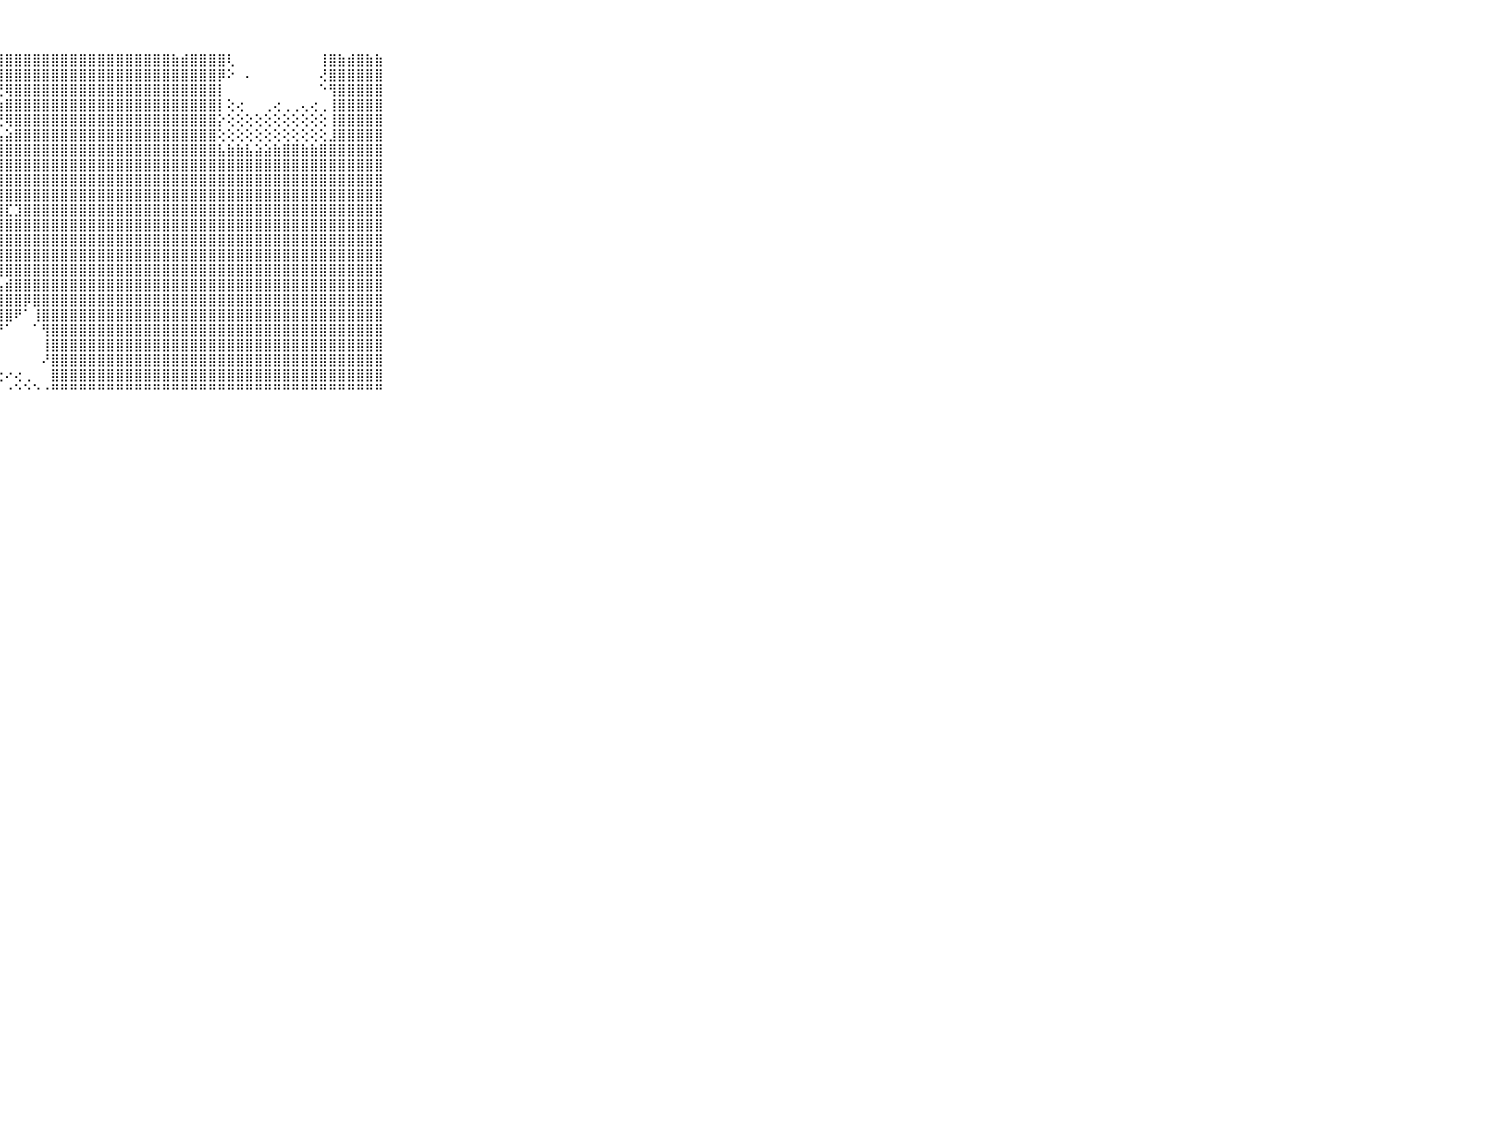

⠀⠀⠀⠀⠀⠀⠀⠀⠀⠀⠀⣵⣷⣷⣷⣷⣷⣷⣷⣿⣷⣾⣿⣿⣿⣿⣿⣿⣿⣿⣿⣿⣿⣿⣿⣿⣿⣿⣿⣿⣿⣿⣿⣿⣿⣿⣷⣾⣿⣿⣿⣿⢇⠀⠀⠀⠀⠀⠀⠀⠀⠀⢸⣿⣷⣾⣿⣷⣷⠀⠀⠀⠀⠀⠀⠀⠀⠀⠀⠀⠀
⠀⠀⠀⠀⠀⠀⠀⠀⠀⠀⠀⢜⢻⣿⣿⣿⣿⣿⣿⡿⢿⢿⢿⢿⢿⣿⣿⣿⣿⣿⣿⣿⣿⣿⣿⣿⣿⣿⣿⣿⣿⣿⣿⣿⣿⣿⣿⣿⣿⣿⣿⡿⠕⠀⠄⠀⠀⠀⠀⠀⠀⠀⢜⣿⣿⣿⣿⣿⣿⠀⠀⠀⠀⠀⠀⠀⠀⠀⠀⠀⠀
⠀⠀⠀⠀⠀⠀⠀⠀⠀⠀⠀⣿⣿⣿⣿⣿⣿⢏⢕⢅⢄⢕⢕⢕⢕⢝⢟⢟⢿⣿⣿⣿⣿⣿⣿⣿⣿⣿⣿⣿⣿⣿⣿⣿⣿⣿⣿⣿⣿⣿⣿⡇⠀⠀⠀⠀⠀⠀⠀⠀⠀⠀⠑⢻⣿⣿⣿⣿⣿⠀⠀⠀⠀⠀⠀⠀⠀⠀⠀⠀⠀
⠀⠀⠀⠀⠀⠀⠀⠀⠀⠀⠀⣿⣿⡿⢟⢕⢁⠕⢕⢰⣜⢗⢕⢵⣇⣸⣿⢷⣿⣿⣿⣿⣿⣿⣿⣿⣿⣿⣿⣿⣿⣿⣿⣿⣿⣿⣿⣿⣿⣿⣿⡇⢕⢔⠀⠀⢀⢔⢀⢀⢄⢔⢀⢸⣿⣿⣿⣿⣿⠀⠀⠀⠀⠀⠀⠀⠀⠀⠀⠀⠀
⠀⠀⠀⠀⠀⠀⠀⠀⠀⠀⠀⣿⡿⢇⢕⢕⢕⢄⢕⢕⢱⣗⢷⢿⠏⢕⢕⢜⢿⣿⣿⣿⣿⣿⣿⣿⣿⣿⣿⣿⣿⣿⣿⣿⣿⣿⣿⣿⣿⣿⣿⡕⢕⢕⢕⢕⢕⢕⢕⢕⢕⢕⢕⢸⣿⣿⣿⣿⣿⠀⠀⠀⠀⠀⠀⠀⠀⠀⠀⠀⠀
⠀⠀⠀⠀⠀⠀⠀⠀⠀⠀⠀⣿⡕⢕⣧⢕⢕⢷⢕⠛⠜⠍⠁⠀⢅⢕⣷⣧⣵⣿⣿⣿⣿⣿⣿⣿⣿⣿⣿⣿⣿⣿⣿⣿⣿⣿⣿⣿⣿⣿⣿⢕⢕⢕⢕⢕⢕⢕⢕⢕⢕⢕⢕⣸⣿⣿⣿⣿⣿⠀⠀⠀⠀⠀⠀⠀⠀⠀⠀⠀⠀
⠀⠀⠀⠀⠀⠀⠀⠀⠀⠀⠀⣿⣷⢹⢿⣱⣱⣕⡕⢕⣵⣕⣔⣔⡕⣷⣿⣿⣿⣿⣿⣿⣿⣿⣿⣿⣿⣿⣿⣿⣿⣿⣿⣿⣿⣿⣿⣿⣿⣿⣿⣧⣷⣷⣧⣵⣵⣷⣿⣿⣷⣷⣿⣿⣿⣿⣿⣿⣿⠀⠀⠀⠀⠀⠀⠀⠀⠀⠀⠀⠀
⠀⠀⠀⠀⠀⠀⠀⠀⠀⠀⠀⣿⡷⢕⢝⡸⣿⣿⣿⣿⣿⣿⣿⣿⣿⣿⣿⣿⣿⣿⣿⣿⣿⣿⣿⣿⣿⣿⣿⣿⣿⣿⣿⣿⣿⣿⣿⣿⣿⣿⣿⣿⣿⣿⣿⣿⣿⣿⣿⣿⣿⣿⣿⣿⣿⣿⣿⣿⣿⠀⠀⠀⠀⠀⠀⠀⠀⠀⠀⠀⠀
⠀⠀⠀⠀⠀⠀⠀⠀⠀⠀⠀⣿⣿⢕⢜⢷⣿⣿⣿⣿⣿⣿⣿⣿⣿⣿⣿⣿⣿⣿⣿⣿⣿⣿⣿⣿⣿⣿⣿⣿⣿⣿⣿⣿⣿⣿⣿⣿⣿⣿⣿⣿⣿⣿⣿⣿⣿⣿⣿⣿⣿⣿⣿⣿⣿⣿⣿⣿⣿⠀⠀⠀⠀⠀⠀⠀⠀⠀⠀⠀⠀
⠀⠀⠀⠀⠀⠀⠀⠀⠀⠀⠀⣿⣿⡇⢕⢜⣿⣿⣿⣿⣿⣿⣿⣿⣿⣿⣿⣿⣿⣿⣿⣿⣿⣿⣿⣿⣿⣿⣿⣿⣿⣿⣿⣿⣿⣿⣿⣿⣿⣿⣿⣿⣿⣿⣿⣿⣿⣿⣿⣿⣿⣿⣿⣿⣿⣿⣿⣿⣿⠀⠀⠀⠀⠀⠀⠀⠀⠀⠀⠀⠀
⠀⠀⠀⠀⠀⠀⠀⠀⠀⠀⠀⣿⣿⣿⡕⢕⣿⣿⣿⣿⣿⣿⣟⣿⣿⣿⣿⣿⣏⣹⣿⣿⣿⣿⣿⣿⣿⣿⣿⣿⣿⣿⣿⣿⣿⣿⣿⣿⣿⣿⣿⣿⣿⣿⣿⣿⣿⣿⣿⣿⣿⣿⣿⣿⣿⣿⣿⣿⣿⠀⠀⠀⠀⠀⠀⠀⠀⠀⠀⠀⠀
⠀⠀⠀⠀⠀⠀⠀⠀⠀⠀⠀⣿⣿⣿⣿⣧⣿⣿⣿⣿⣿⣷⣿⣿⣿⣿⣿⣿⣿⣿⣿⣿⣿⣿⣿⣿⣿⣿⣿⣿⣿⣿⣿⣿⣿⣿⣿⣿⣿⣿⣿⣿⣿⣿⣿⣿⣿⣿⣿⣿⣿⣿⣿⣿⣿⣿⣿⣿⣿⠀⠀⠀⠀⠀⠀⠀⠀⠀⠀⠀⠀
⠀⠀⠀⠀⠀⠀⠀⠀⠀⠀⠀⣿⣿⣿⣿⣿⣿⣿⣿⣿⣿⣿⣿⣿⣿⣿⣿⣿⣿⣿⣿⣿⣿⣿⣿⣿⣿⣿⣿⣿⣿⣿⣿⣿⣿⣿⣿⣿⣿⣿⣿⣿⣿⣿⣿⣿⣿⣿⣿⣿⣿⣿⣿⣿⣿⣿⣿⣿⣿⠀⠀⠀⠀⠀⠀⠀⠀⠀⠀⠀⠀
⠀⠀⠀⠀⠀⠀⠀⠀⠀⠀⠀⣿⣿⣿⣿⣿⣿⣿⣿⣿⣿⣿⣿⣿⣿⣿⣿⣿⣿⣿⣿⣿⣿⣿⣿⣿⣿⣿⣿⣿⣿⣿⣿⣿⣿⣿⣿⣿⣿⣿⣿⣿⣿⣿⣿⣿⣿⣿⣿⣿⣿⣿⣿⣿⣿⣿⣿⣿⣿⠀⠀⠀⠀⠀⠀⠀⠀⠀⠀⠀⠀
⠀⠀⠀⠀⠀⠀⠀⠀⠀⠀⠀⣿⣿⣿⣿⣿⣿⣿⣿⣿⣿⣿⣿⣿⣿⣿⣿⣿⣿⣿⣿⣿⣿⣿⣿⣿⣿⣿⣿⣿⣿⣿⣿⣿⣿⣿⣿⣿⣿⣿⣿⣿⣿⣿⣿⣿⣿⣿⣿⣿⣿⣿⣿⣿⣿⣿⣿⣿⣿⠀⠀⠀⠀⠀⠀⠀⠀⠀⠀⠀⠀
⠀⠀⠀⠀⠀⠀⠀⠀⠀⠀⠀⣿⣿⣿⣿⣿⡟⢹⣿⣿⣿⣿⣿⣿⣽⣵⣿⣧⣾⣿⣿⣿⣿⣿⣿⣿⣿⣿⣿⣿⣿⣿⣿⣿⣿⣿⣿⣿⣿⣿⣿⣿⣿⣿⣿⣿⣿⣿⣿⣿⣿⣿⣿⣿⣿⣿⣿⣿⣿⠀⠀⠀⠀⠀⠀⠀⠀⠀⠀⠀⠀
⠀⠀⠀⠀⠀⠀⠀⠀⠀⠀⠀⣿⣿⣿⣿⣿⡇⢕⢿⣿⣿⣿⣿⣿⣿⣿⢿⣿⣿⣿⡿⣿⣿⣿⣿⣿⣿⣿⣿⣿⣿⣿⣿⣿⣿⣿⣿⣿⣿⣿⣿⣿⣿⣿⣿⣿⣿⣿⣿⣿⣿⣿⣿⣿⣿⣿⣿⣿⣿⠀⠀⠀⠀⠀⠀⠀⠀⠀⠀⠀⠀
⠀⠀⠀⠀⠀⠀⠀⠀⠀⠀⠀⣿⣿⣿⣿⣿⣿⡕⢕⢻⣿⣿⣿⣿⣿⣿⣿⣿⣿⠟⠁⢸⣿⣿⣿⣿⣿⣿⣿⣿⣿⣿⣿⣿⣿⣿⣿⣿⣿⣿⣿⣿⣿⣿⣿⣿⣿⣿⣿⣿⣿⣿⣿⣿⣿⣿⣿⣿⣿⠀⠀⠀⠀⠀⠀⠀⠀⠀⠀⠀⠀
⠀⠀⠀⠀⠀⠀⠀⠀⠀⠀⠀⣿⣿⣿⣿⣿⣿⣷⡕⠕⠜⢝⢻⢷⢜⠝⠝⠙⠁⠀⠀⠁⢻⣿⣿⣿⣿⣿⣿⣿⣿⣿⣿⣿⣿⣿⣿⣿⣿⣿⣿⣿⣿⣿⣿⣿⣿⣿⣿⣿⣿⣿⣿⣿⣿⣿⣿⣿⣿⠀⠀⠀⠀⠀⠀⠀⠀⠀⠀⠀⠀
⠀⠀⠀⠀⠀⠀⠀⠀⠀⠀⠀⣿⣿⣿⣿⣿⣿⣿⣧⢕⢅⠔⠀⠁⠁⠀⠀⠀⠀⠀⠀⠀⢸⣿⣿⣿⣿⣿⣿⣿⣿⣿⣿⣿⣿⣿⣿⣿⣿⣿⣿⣿⣿⣿⣿⣿⣿⣿⣿⣿⣿⣿⣿⣿⣿⣿⣿⣿⣿⠀⠀⠀⠀⠀⠀⠀⠀⠀⠀⠀⠀
⠀⠀⠀⠀⠀⠀⠀⠀⠀⠀⠀⣿⣿⣿⣿⣿⣿⣿⣿⠀⢔⢔⠑⠐⠀⠀⠀⠀⠀⠀⠀⠀⠜⣿⣿⣿⣿⣿⣿⣿⣿⣿⣿⣿⣿⣿⣿⣿⣿⣿⣿⣿⣿⣿⣿⣿⣿⣿⣿⣿⣿⣿⣿⣿⣿⣿⣿⣿⣿⠀⠀⠀⠀⠀⠀⠀⠀⠀⠀⠀⠀
⠀⠀⠀⠀⠀⠀⠀⠀⠀⠀⠀⣿⣿⣿⣿⣿⣿⣿⣿⣔⢁⢕⢕⢕⢀⢄⢔⢔⠔⢔⢀⠀⠀⣿⣿⣿⣿⣿⣿⣿⣿⣿⣿⣿⣿⣿⣿⣿⣿⣿⣿⣿⣿⣿⣿⣿⣿⣿⣿⣿⣿⣿⣿⣿⣿⣿⣿⣿⣿⠀⠀⠀⠀⠀⠀⠀⠀⠀⠀⠀⠀
⠀⠀⠀⠀⠀⠀⠀⠀⠀⠀⠀⠛⠛⠛⠛⠛⠛⠛⠛⠛⠛⠑⠑⠑⠑⠑⠑⠀⠐⠑⠑⠑⠐⠛⠛⠛⠛⠛⠛⠛⠛⠛⠛⠛⠛⠛⠛⠛⠛⠛⠛⠛⠛⠛⠛⠛⠛⠛⠛⠛⠛⠛⠛⠛⠛⠛⠛⠛⠛⠀⠀⠀⠀⠀⠀⠀⠀⠀⠀⠀⠀